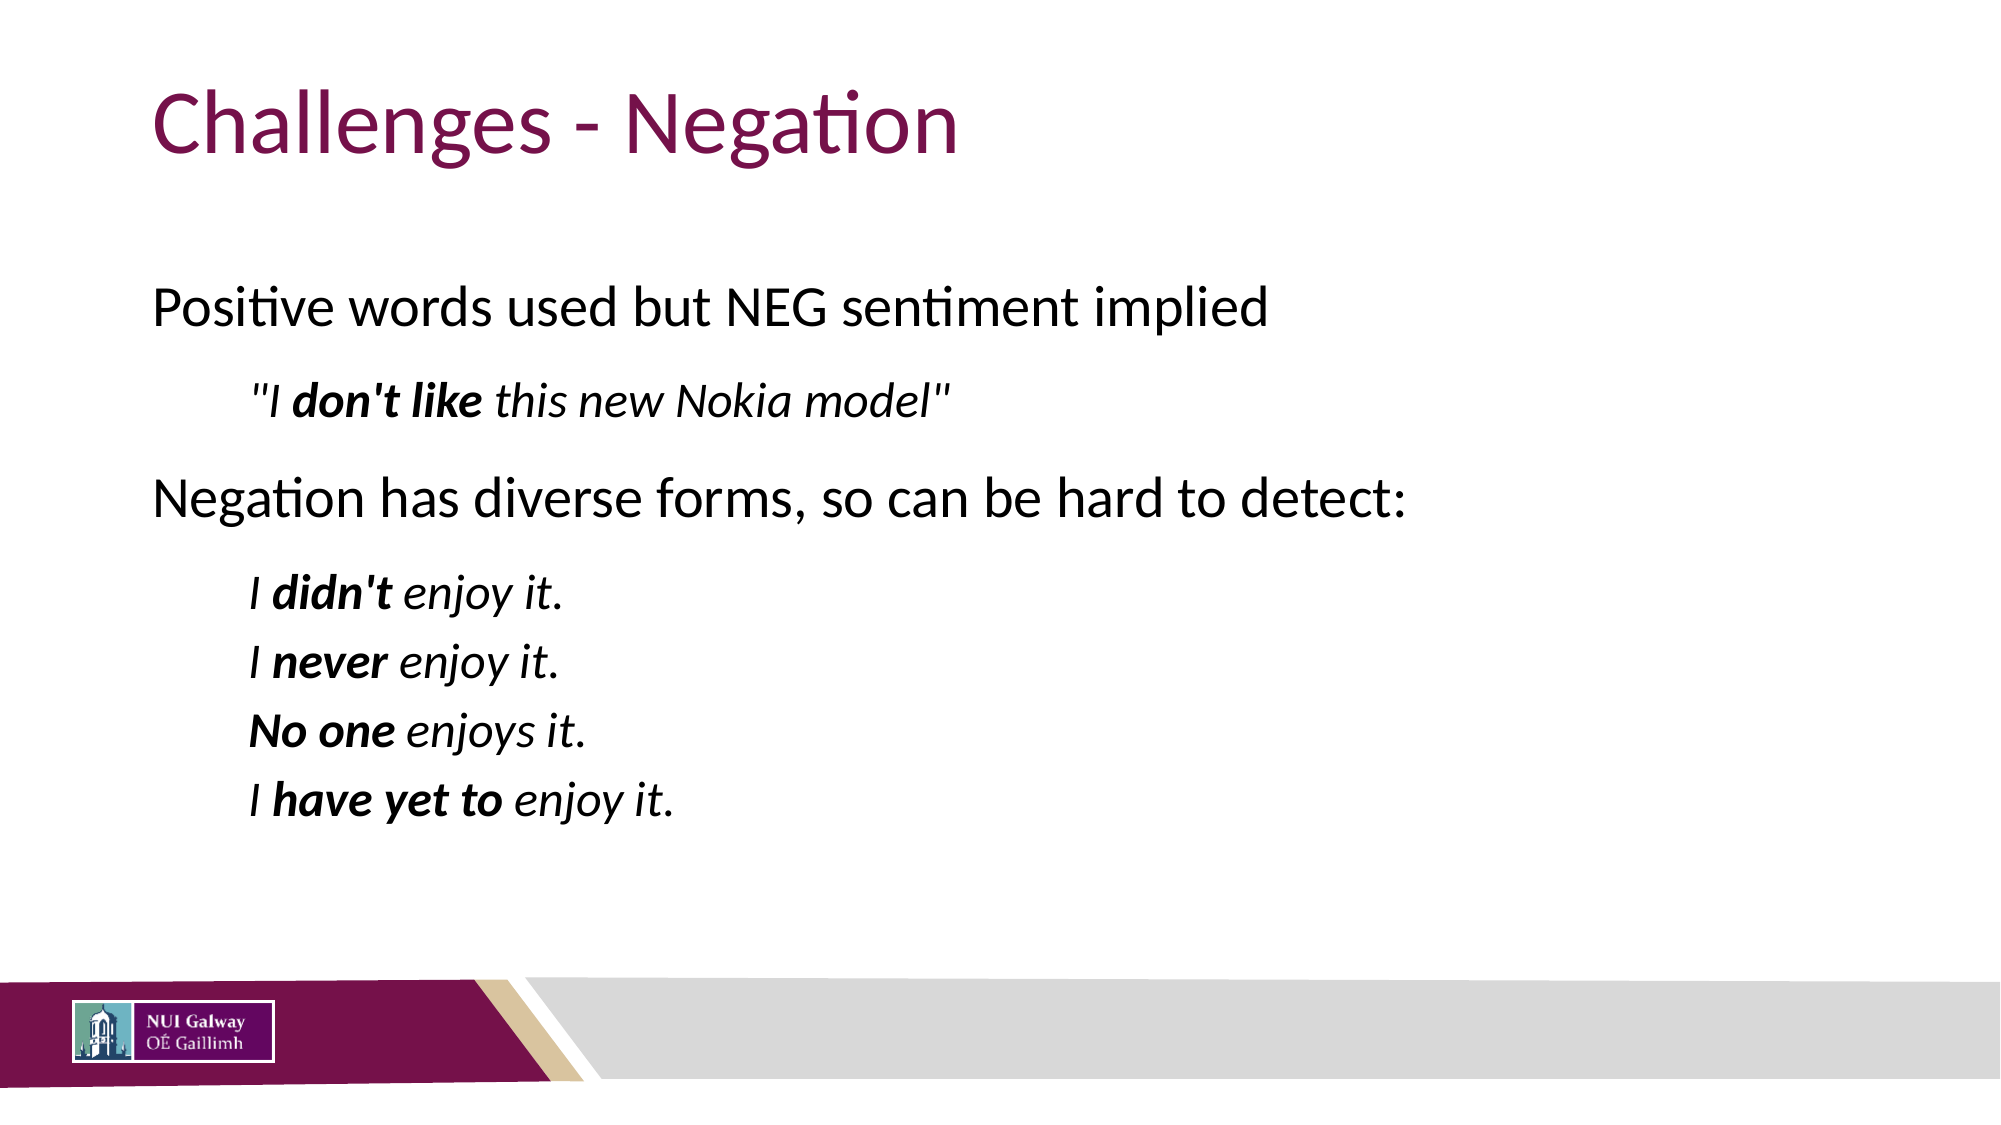

# Challenges - Negation
Positive words used but NEG sentiment implied
"I don't like this new Nokia model"
Negation has diverse forms, so can be hard to detect:
I didn't enjoy it.
I never enjoy it.
No one enjoys it.
I have yet to enjoy it.